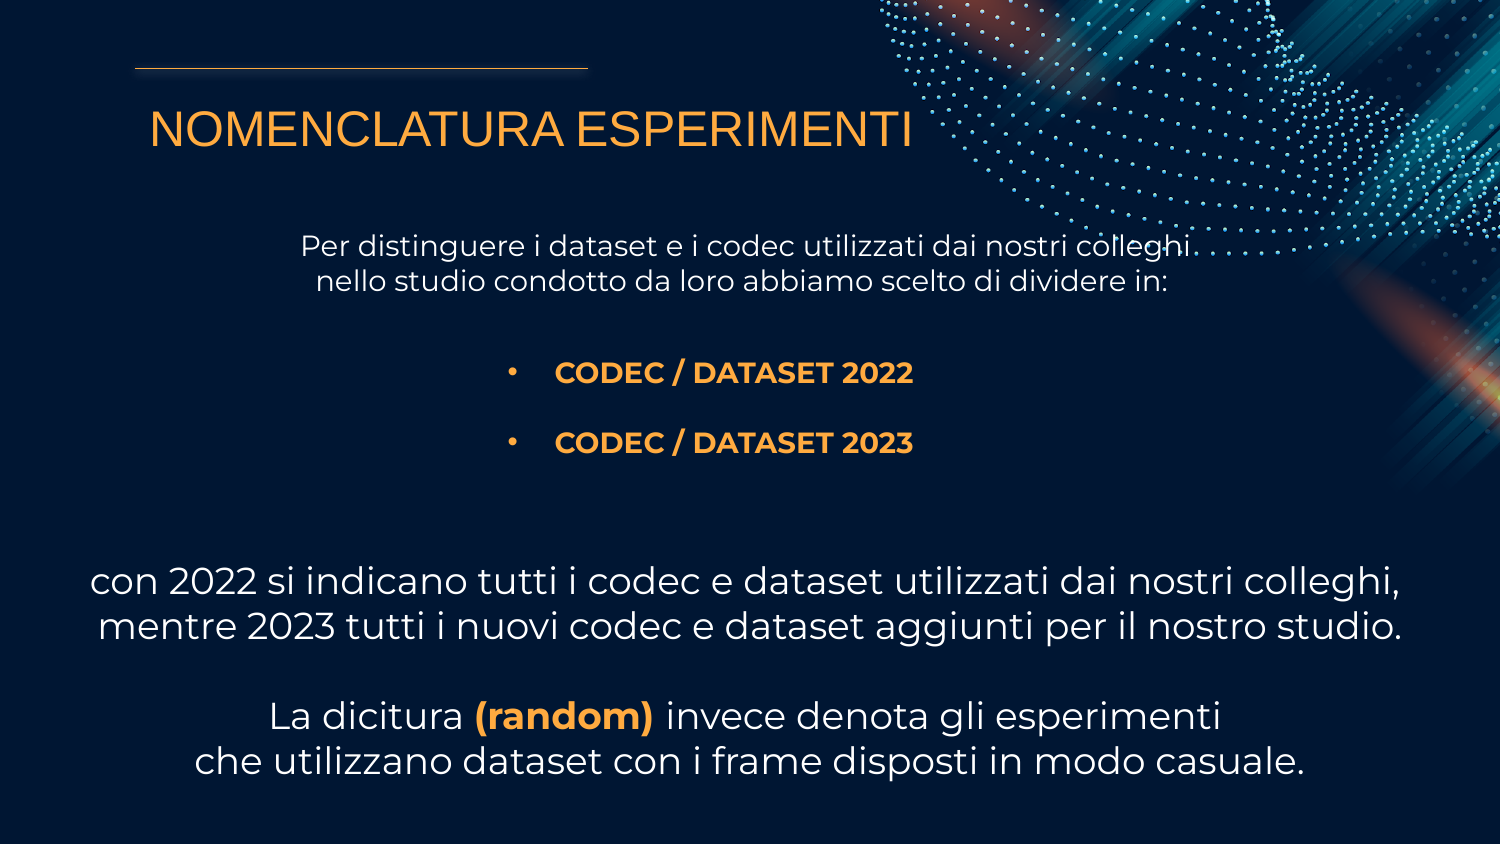

NOMENCLATURA ESPERIMENTI
Per distinguere i dataset e i codec utilizzati dai nostri colleghi
nello studio condotto da loro abbiamo scelto di dividere in:
CODEC / DATASET 2022

CODEC / DATASET 2023
con 2022 si indicano tutti i codec e dataset utilizzati dai nostri colleghi,
mentre 2023 tutti i nuovi codec e dataset aggiunti per il nostro studio.

La dicitura (random) invece denota gli esperimenti
che utilizzano dataset con i frame disposti in modo casuale.